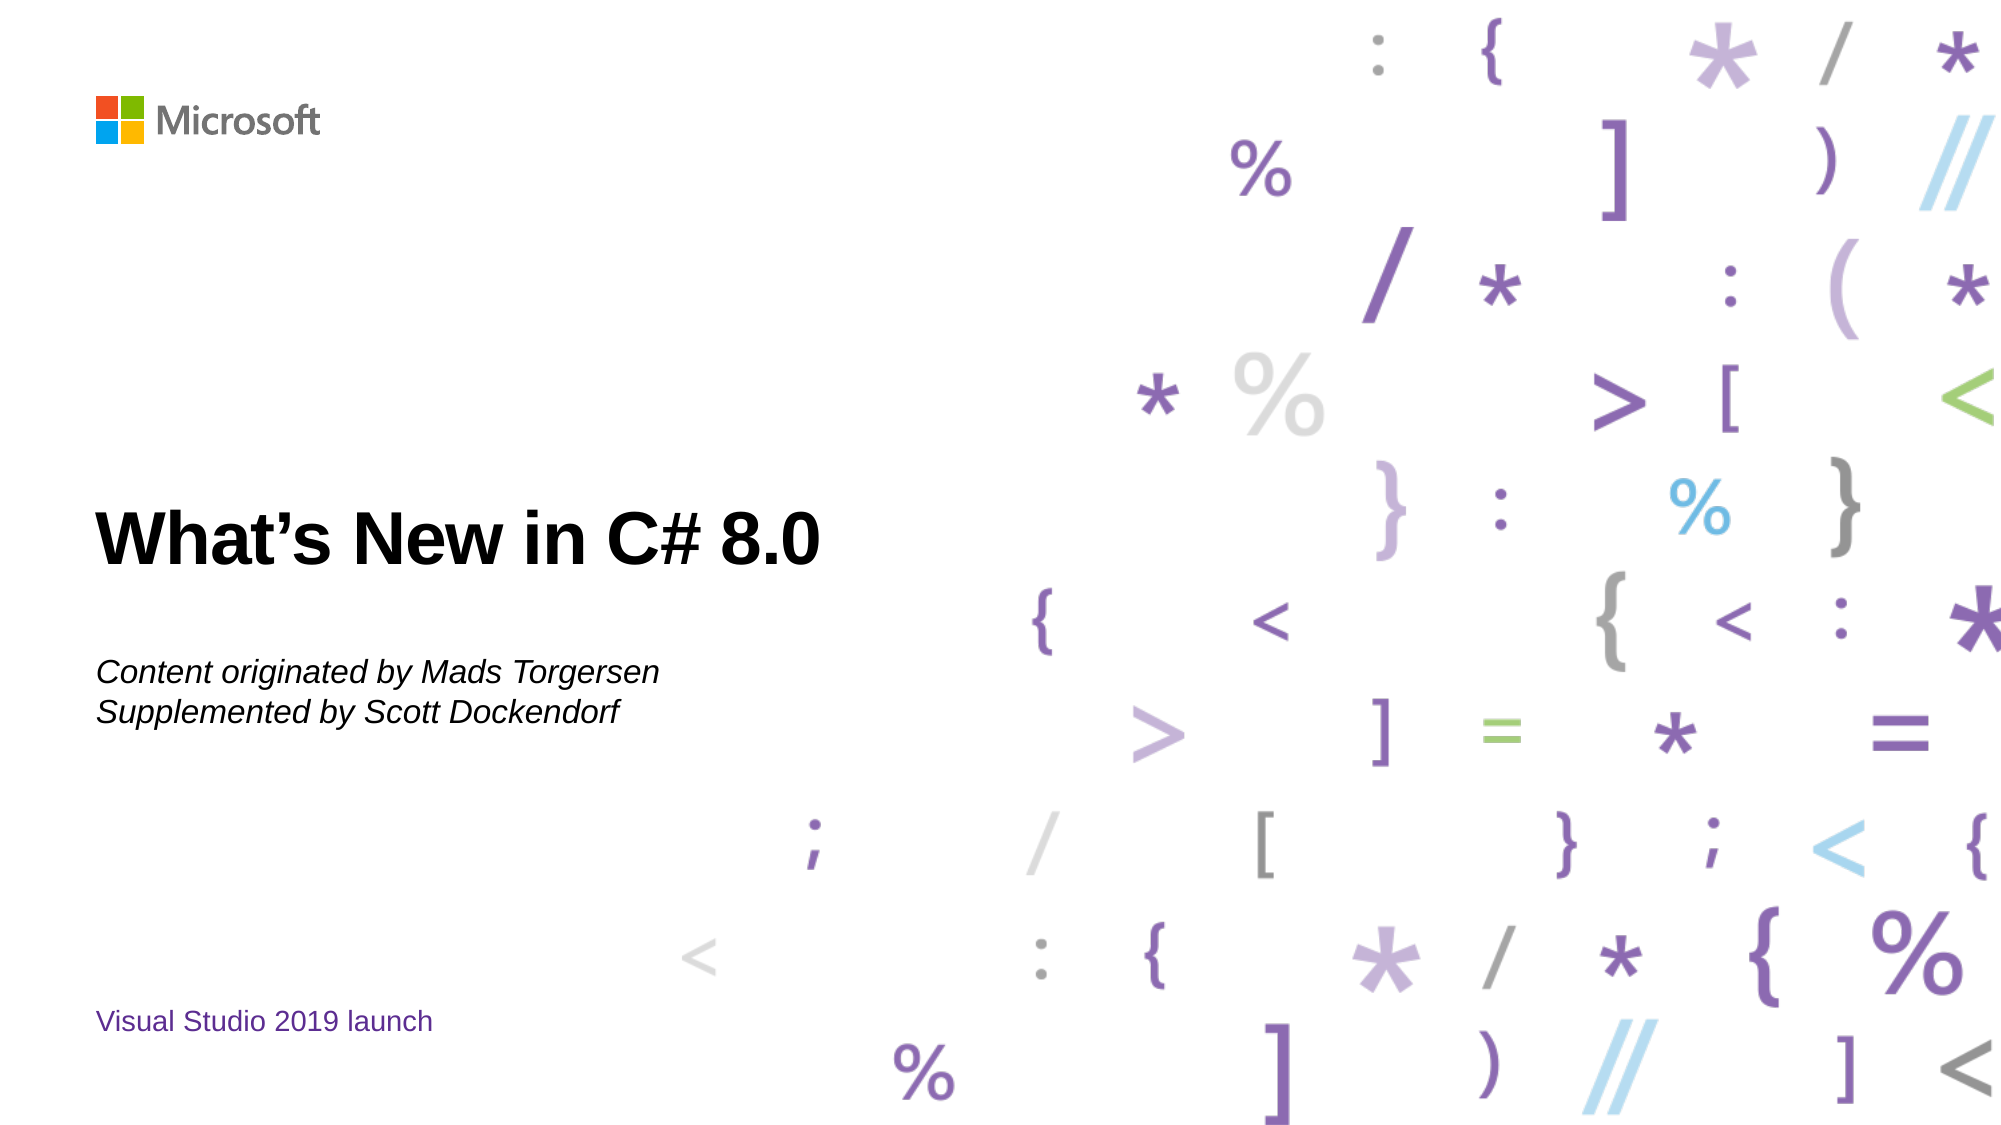

# What’s New in C# 8.0
Content originated by Mads Torgersen
Supplemented by Scott Dockendorf